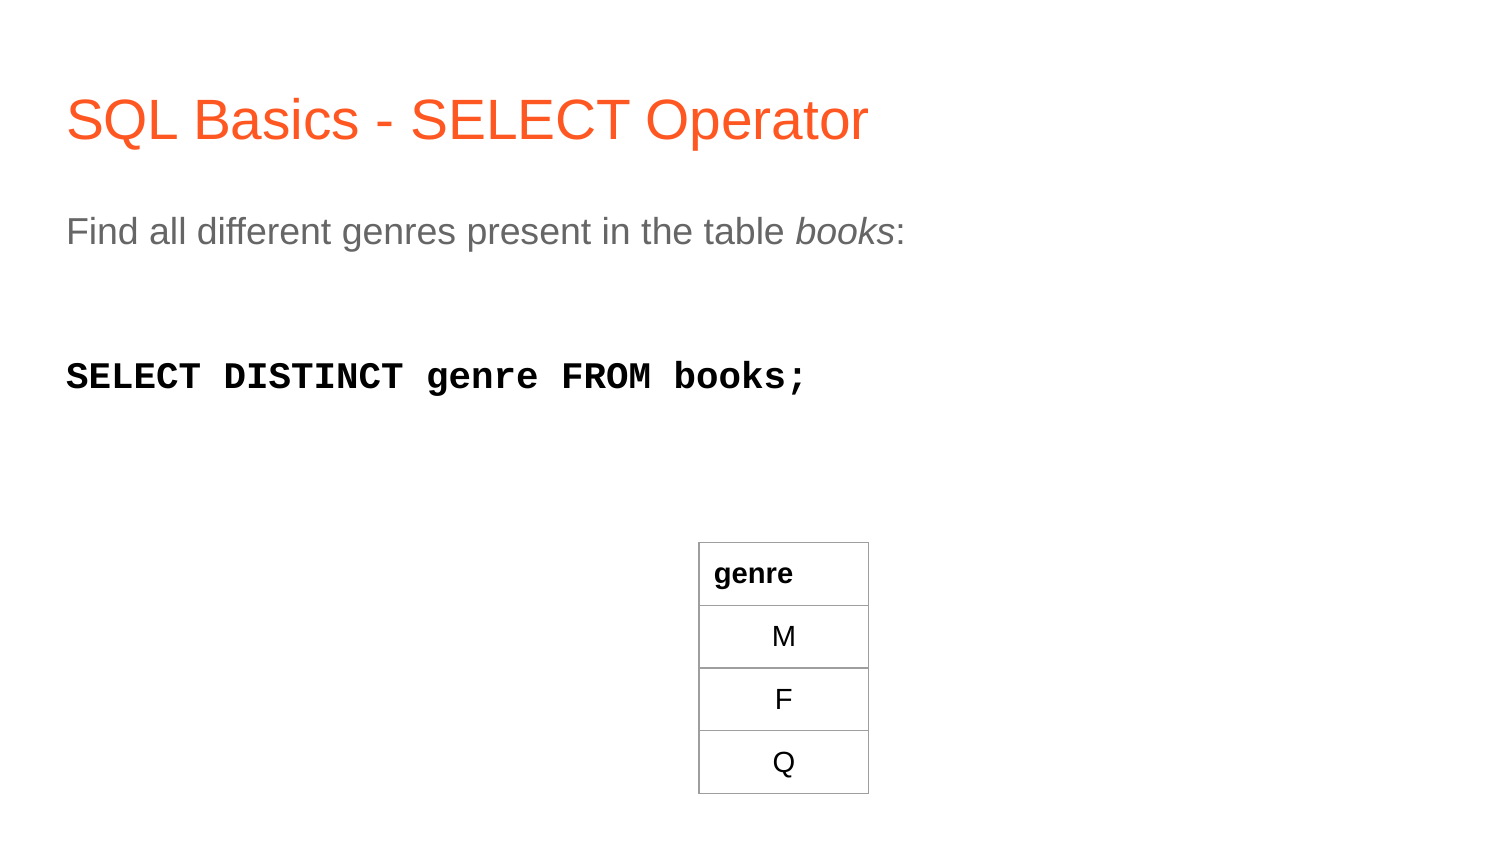

# SQL Basics - SELECT Operator
Find all different genres present in the table books:

SELECT DISTINCT genre FROM books;
| genre |
| --- |
| M |
| F |
| Q |